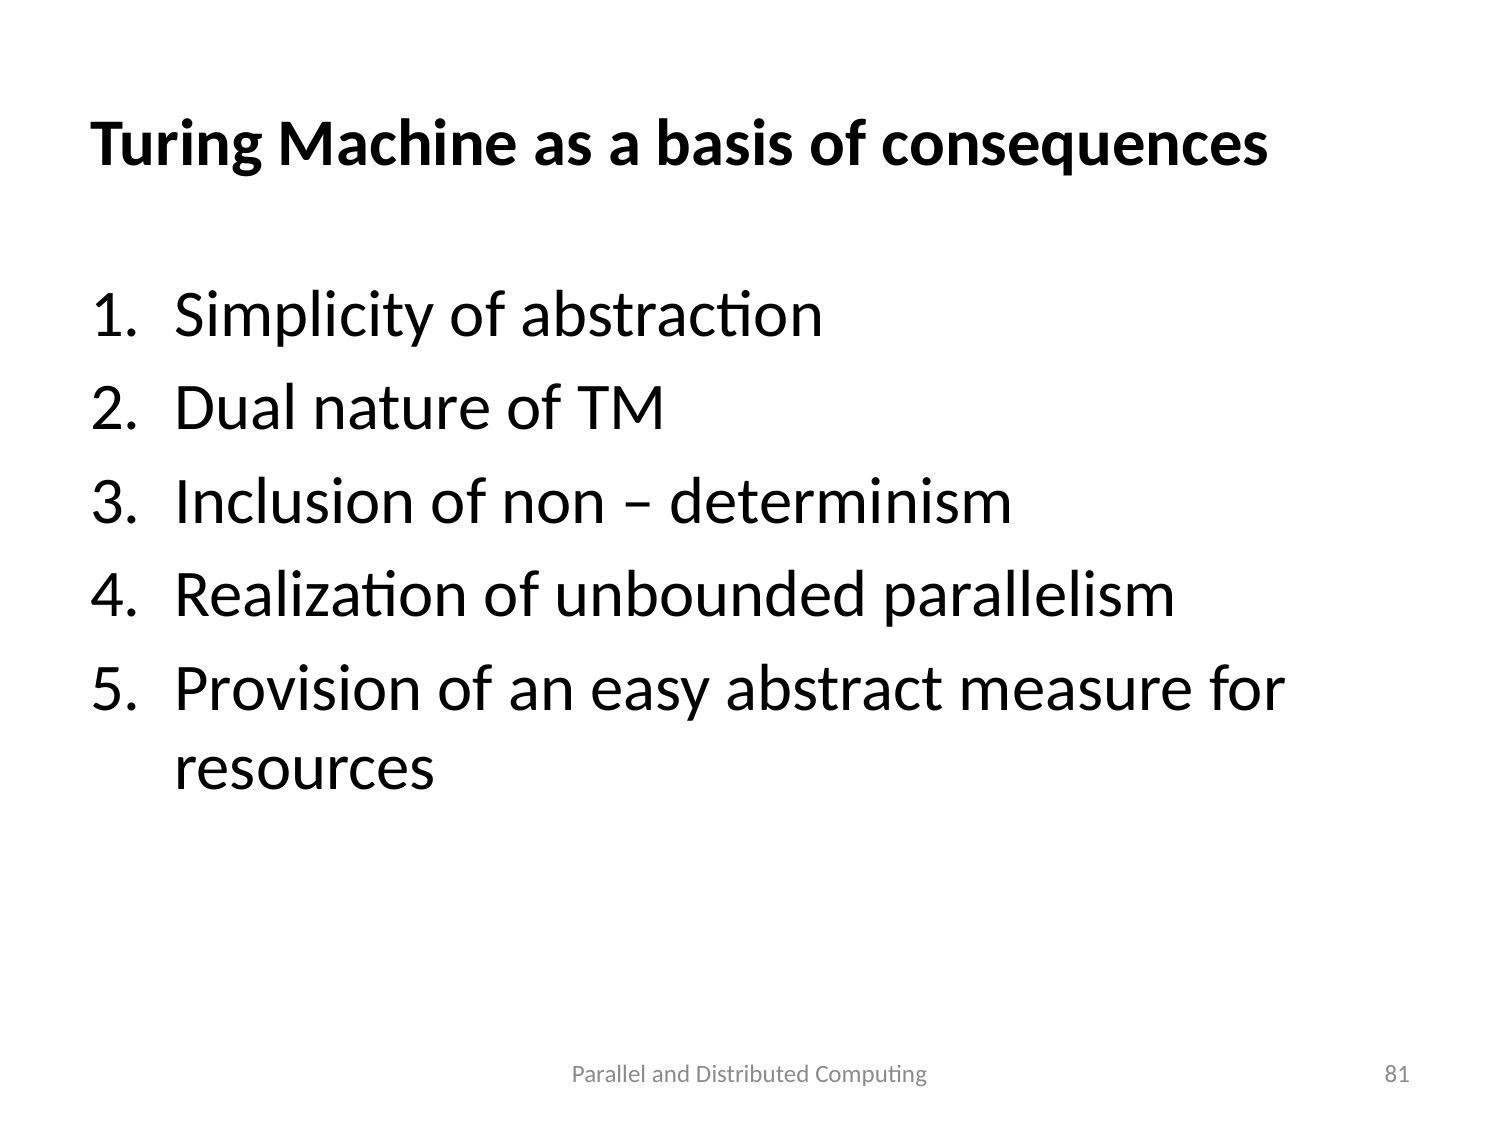

# Turing Machine as a basis of consequences
Simplicity of abstraction
Dual nature of TM
Inclusion of non – determinism
Realization of unbounded parallelism
Provision of an easy abstract measure for resources
Parallel and Distributed Computing
81